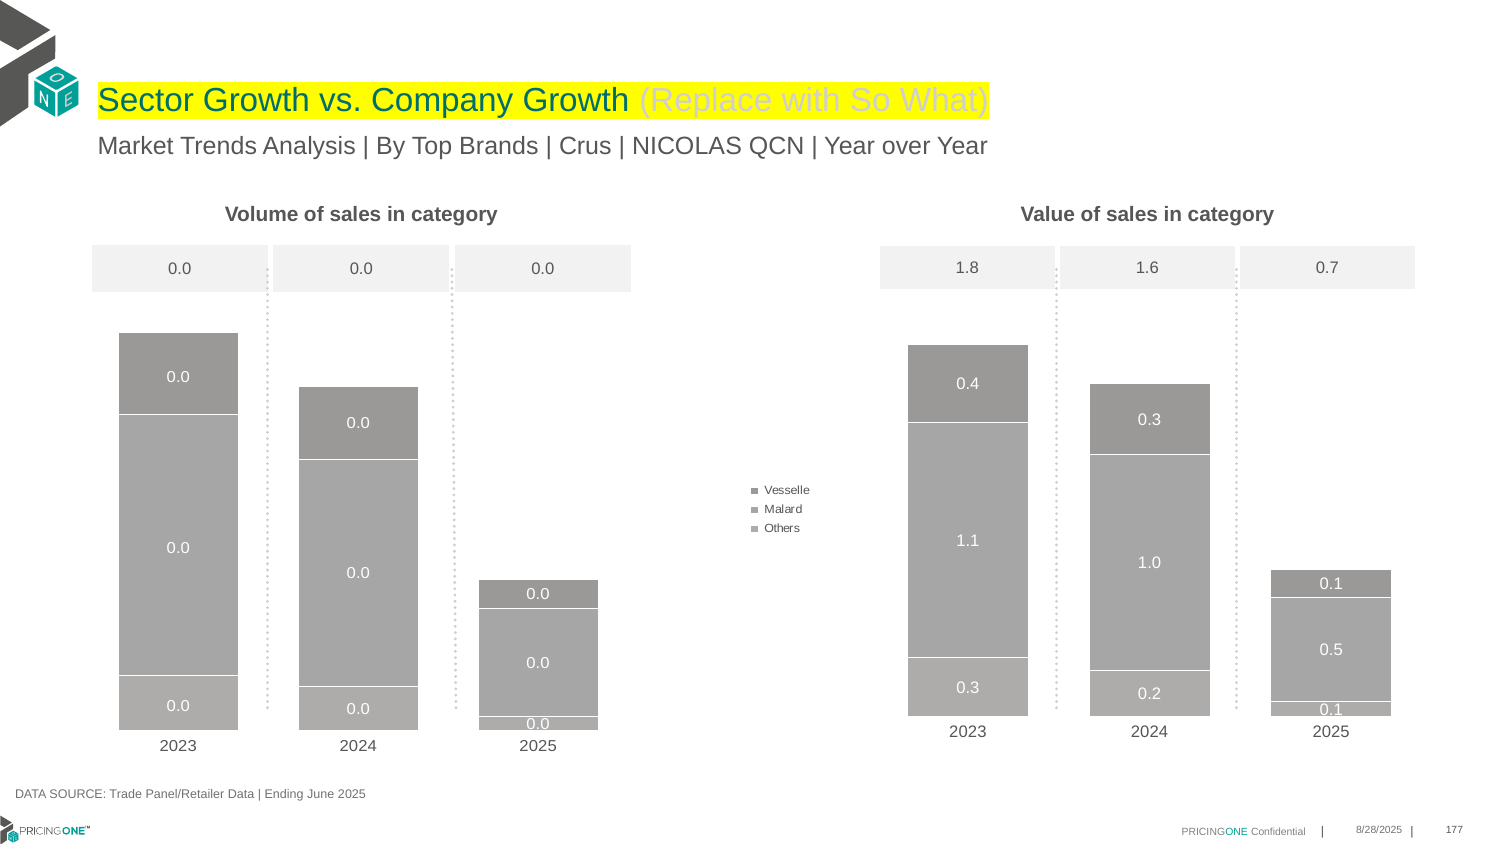

# Sector Growth vs. Company Growth (Replace with So What)
Market Trends Analysis | By Top Brands | Crus | NICOLAS QCN | Year over Year
| Value of sales in category |  |  |
| --- | --- | --- |
| 1.8 | 1.6 | 0.7 |
| Volume of sales in category |  |  |
| --- | --- | --- |
| 0.0 | 0.0 | 0.0 |

### Chart

| Category | Others | Malard | Vesselle |
|---|---|---|---|
| 2023 | 0.278476 | 1.125907 | 0.370562 |
| 2024 | 0.219706 | 1.030816 | 0.338951 |
| 2025 | 0.068379 | 0.498976 | 0.132685 |

### Chart

| Category | Others | Malard | Vesselle |
|---|---|---|---|
| 2023 | 0.006373 | 0.030127 | 0.009453 |
| 2024 | 0.005102 | 0.026169 | 0.008446 |
| 2025 | 0.001625 | 0.012519 | 0.003272 |
DATA SOURCE: Trade Panel/Retailer Data | Ending June 2025

8/28/2025
177